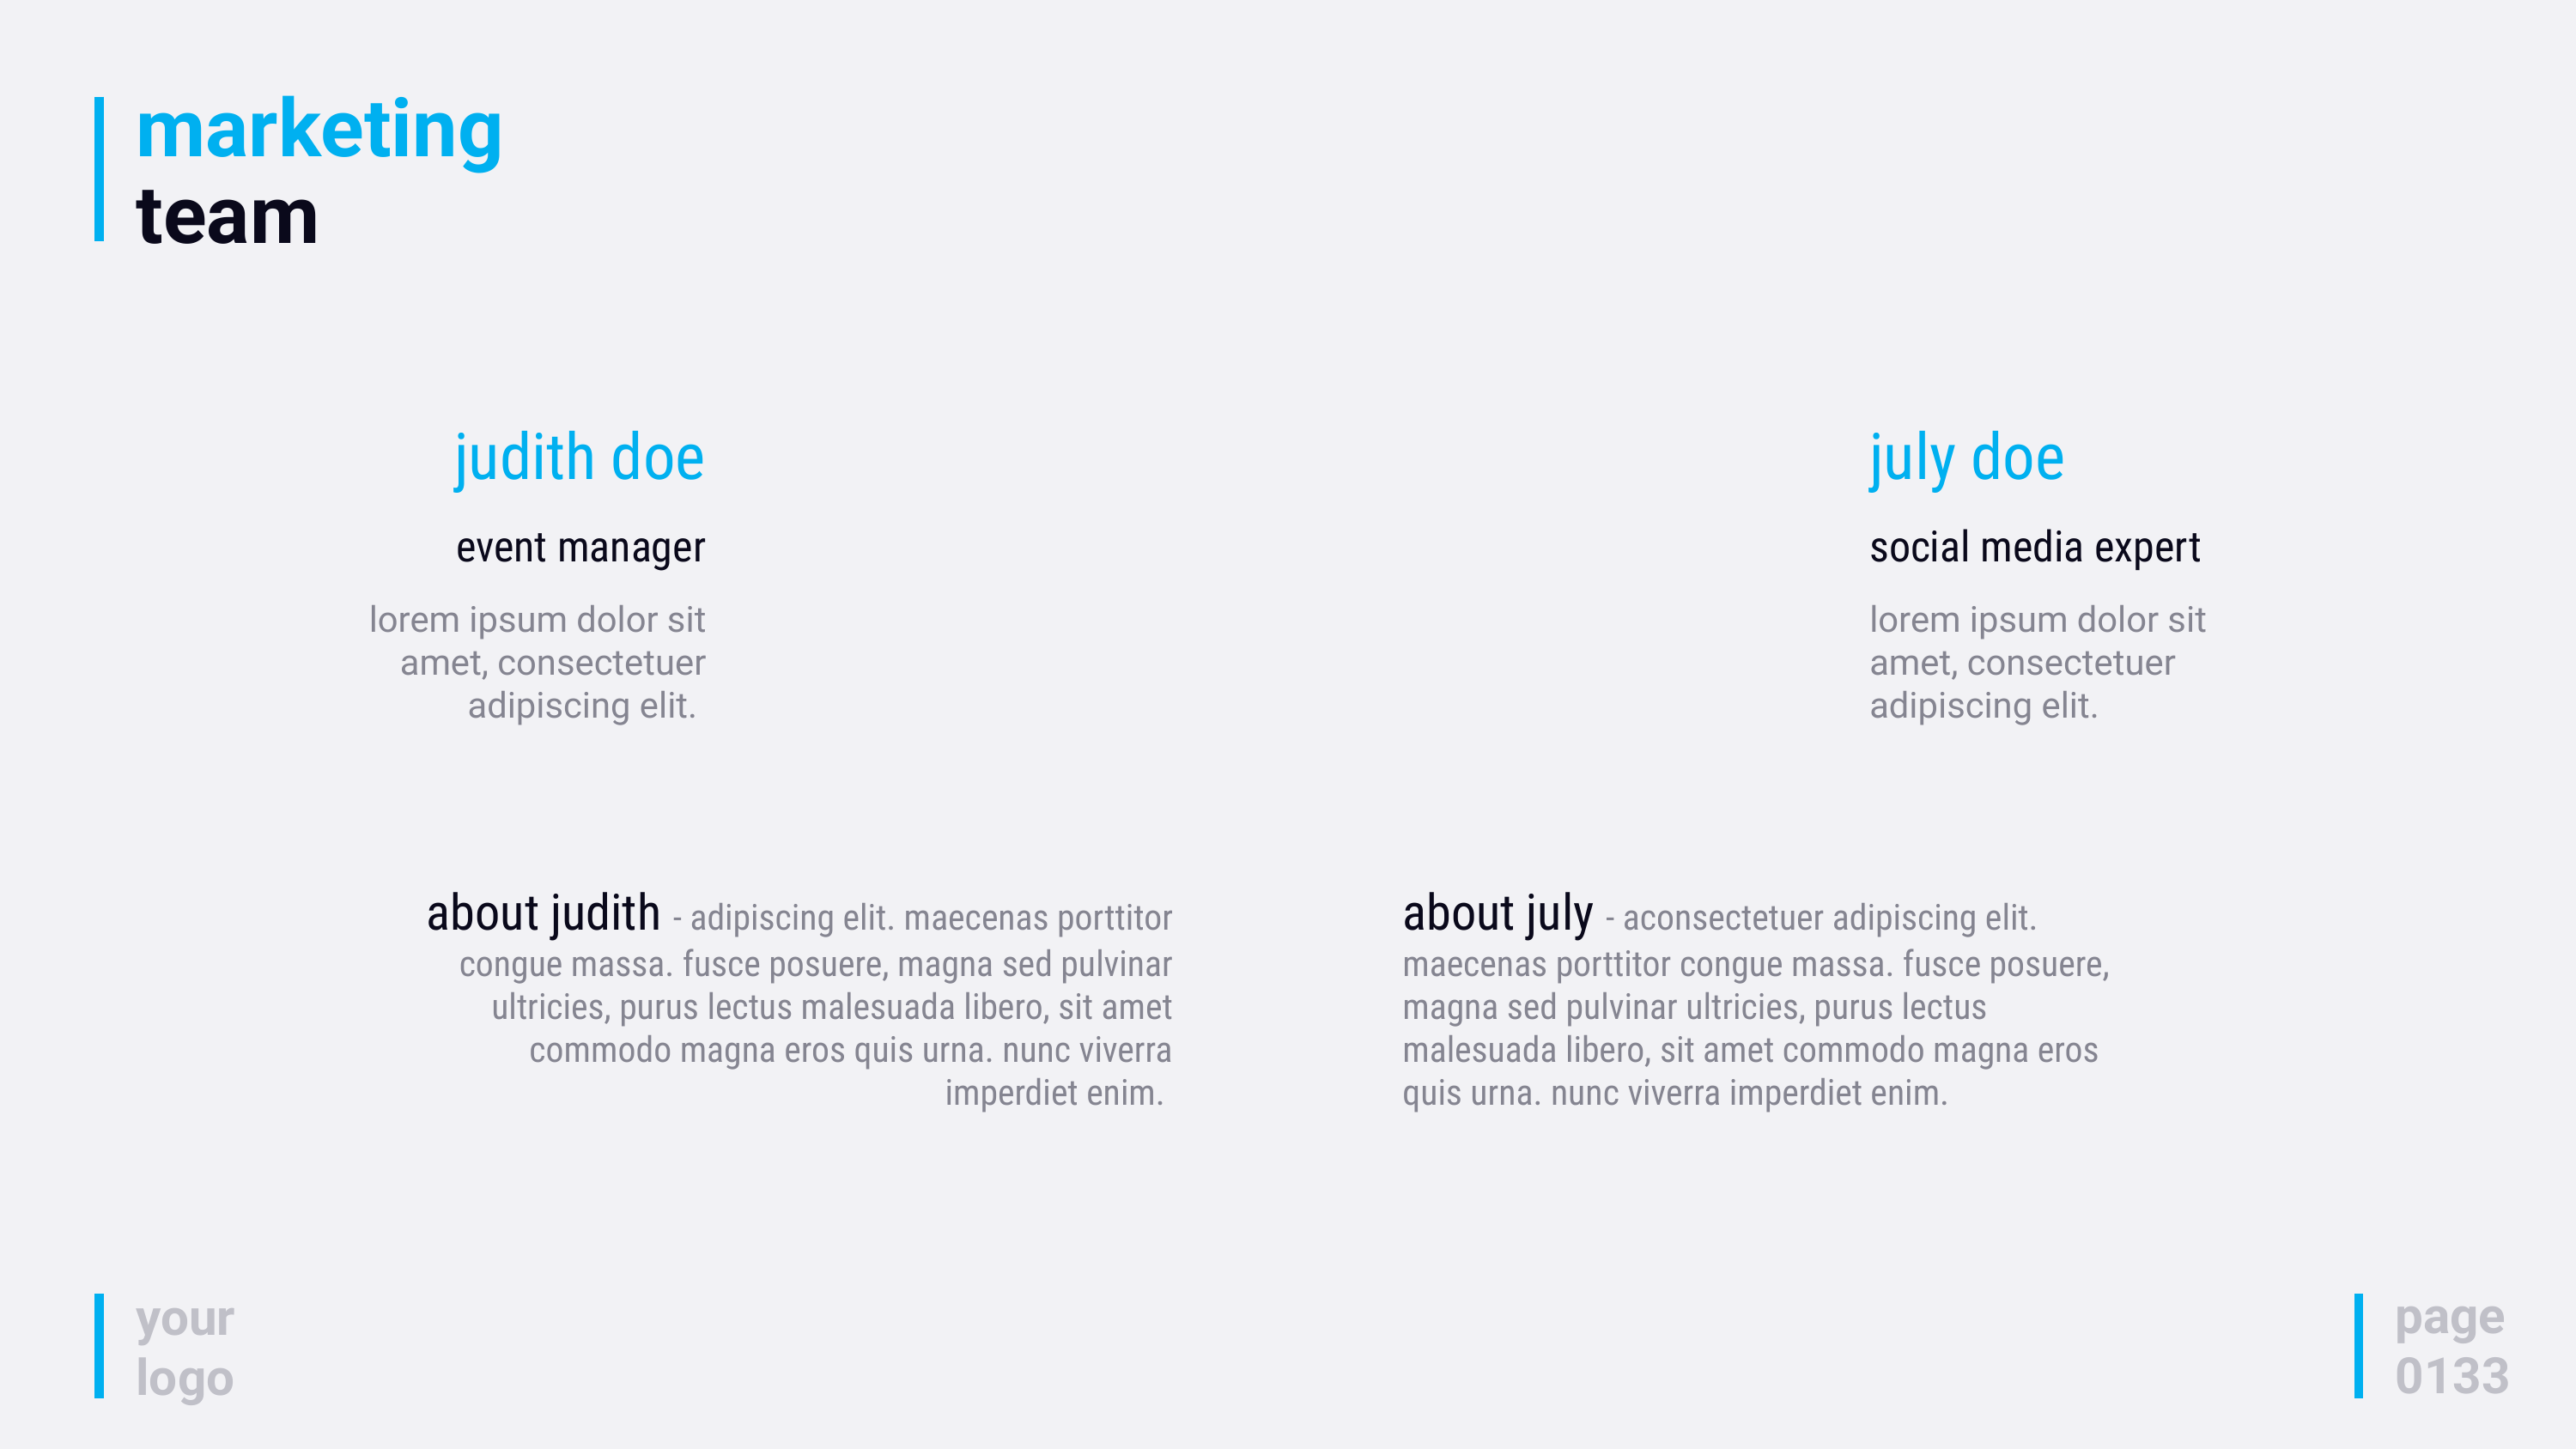

# marketing team
judith doe
event manager
lorem ipsum dolor sit amet, consectetuer adipiscing elit.

july doe
social media expert
lorem ipsum dolor sit amet, consectetuer adipiscing elit.
about judith - adipiscing elit. maecenas porttitor congue massa. fusce posuere, magna sed pulvinar ultricies, purus lectus malesuada libero, sit amet commodo magna eros quis urna. nunc viverra imperdiet enim.
about july - aconsectetuer adipiscing elit. maecenas porttitor congue massa. fusce posuere, magna sed pulvinar ultricies, purus lectus malesuada libero, sit amet commodo magna eros quis urna. nunc viverra imperdiet enim.
page
0133